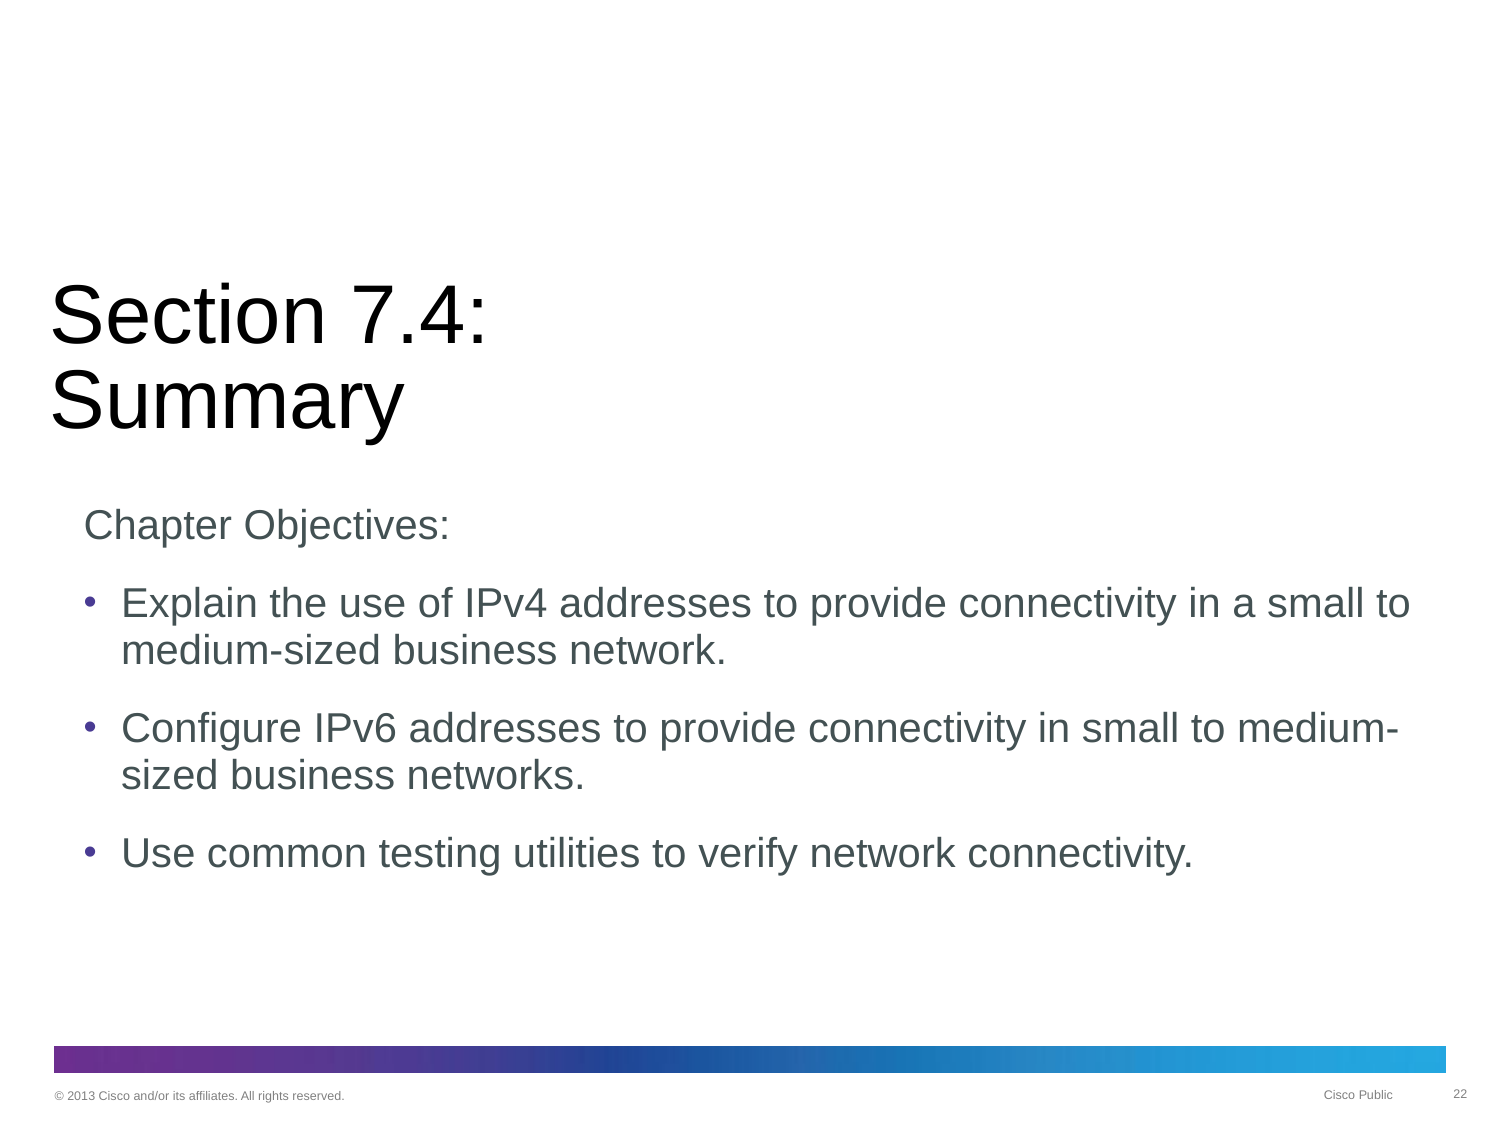

# Section 7.4: Summary
Chapter Objectives:
Explain the use of IPv4 addresses to provide connectivity in a small to medium-sized business network.
Configure IPv6 addresses to provide connectivity in small to medium-sized business networks.
Use common testing utilities to verify network connectivity.